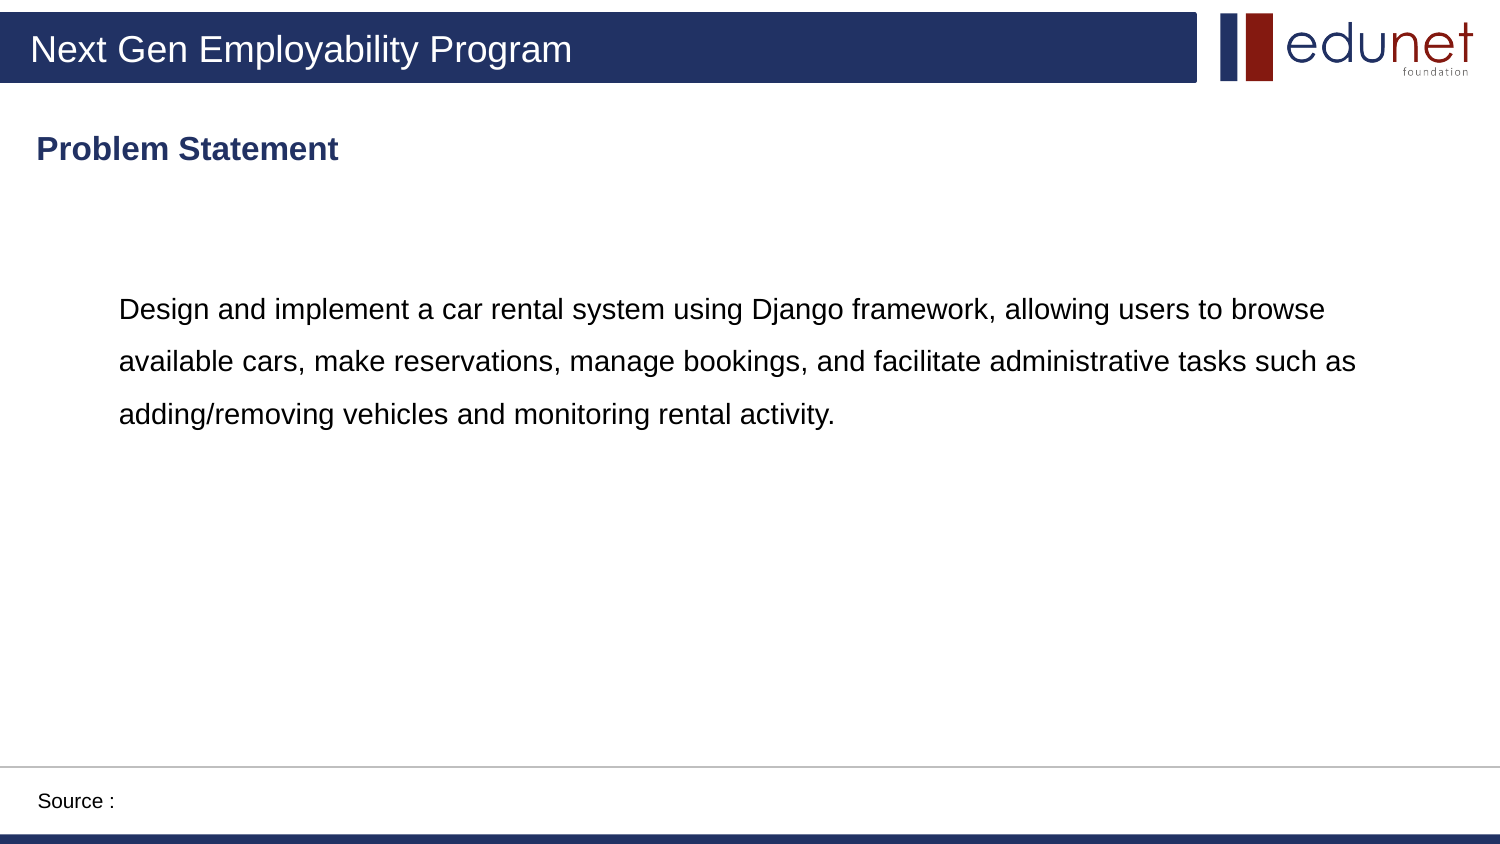

Problem Statement
Design and implement a car rental system using Django framework, allowing users to browse available cars, make reservations, manage bookings, and facilitate administrative tasks such as adding/removing vehicles and monitoring rental activity.
Source :